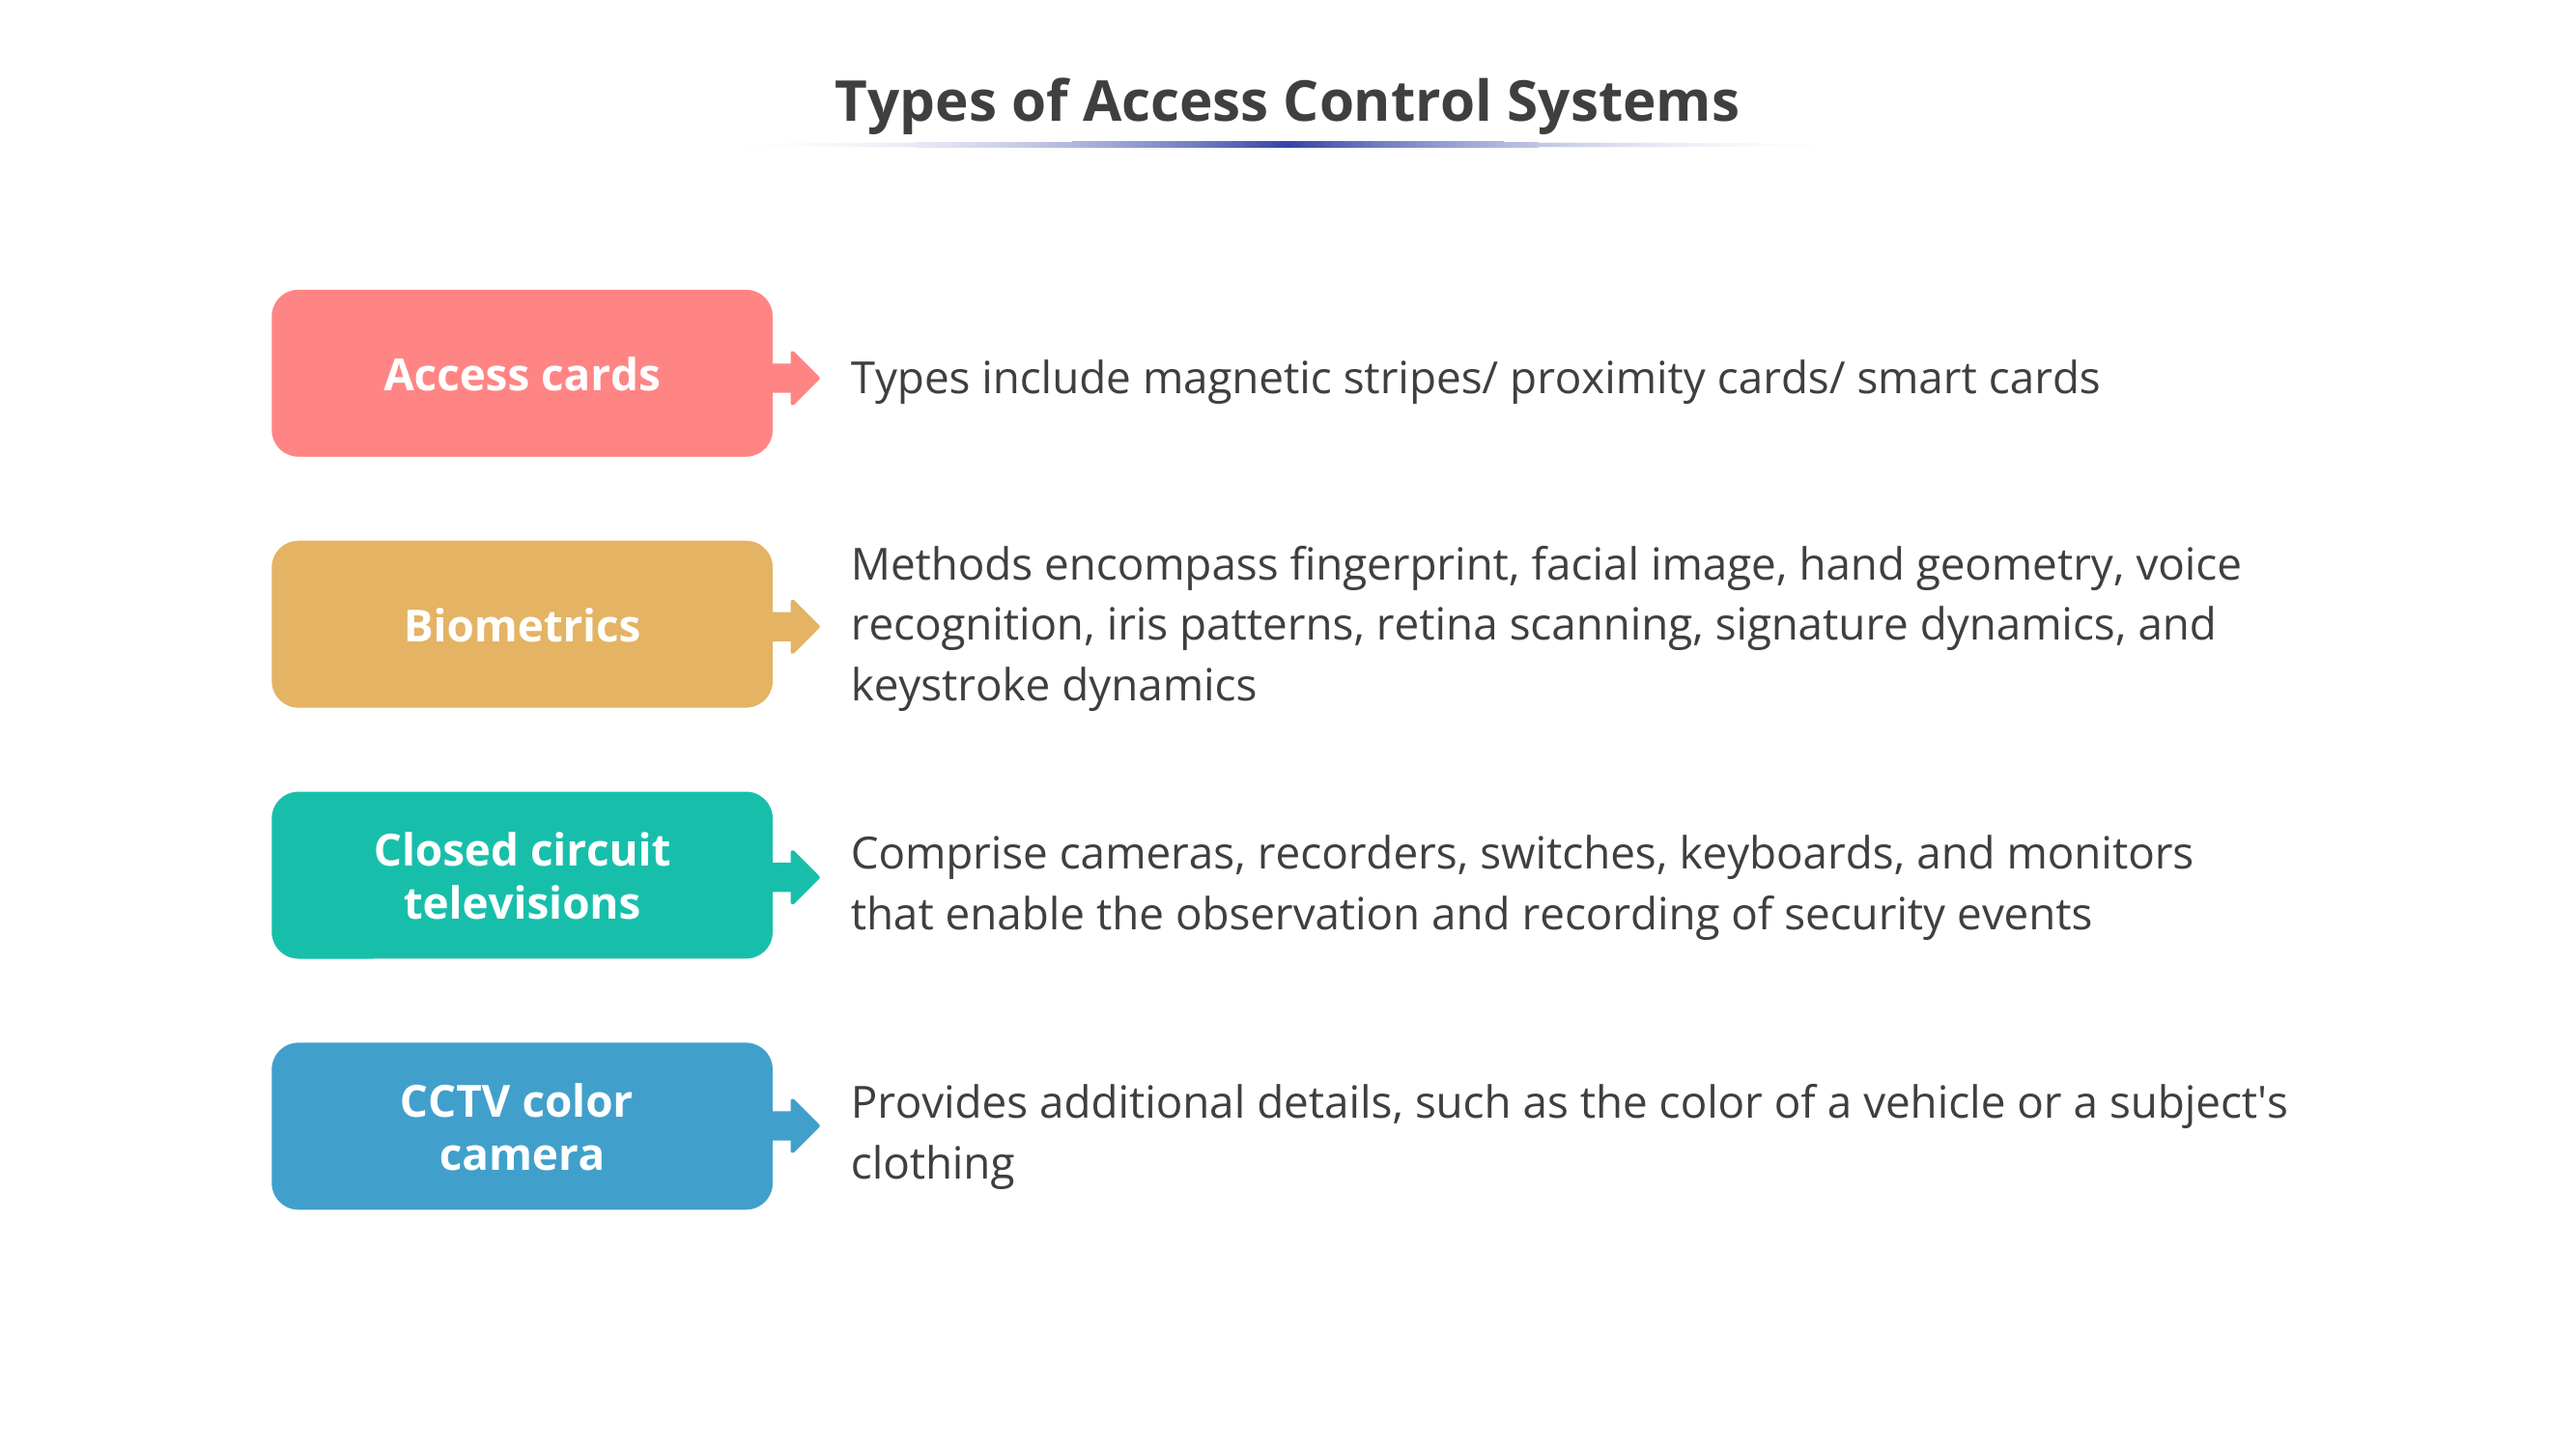

# Types of Access Control Systems

Access cards
Types include magnetic stripes/ proximity cards/ smart cards

Methods encompass fingerprint, facial image, hand geometry, voice recognition, iris patterns, retina scanning, signature dynamics, and keystroke dynamics
Biometrics

Closed circuit televisions
Comprise cameras, recorders, switches, keyboards, and monitors that enable the observation and recording of security events

CCTV color
camera
Provides additional details, such as the color of a vehicle or a subject's clothing